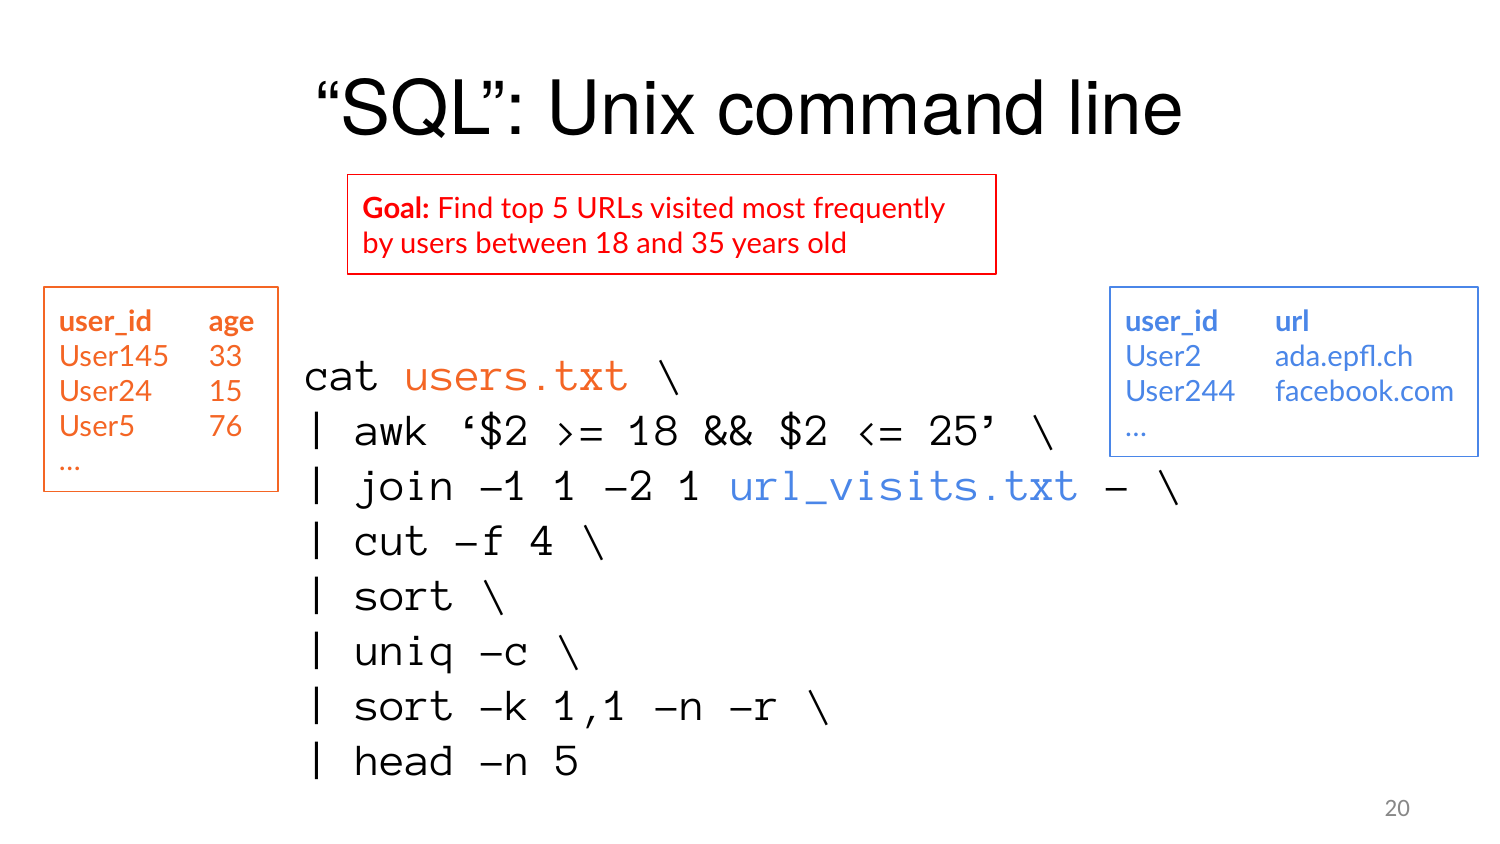

# “SQL”: Unix command line
Goal: Find top 5 URLs visited most frequently by users between 18 and 35 years old
user_id	age
User145	33
User24	15
User5	76
…
user_id	url
User2	ada.epfl.ch
User244	facebook.com
…
cat users.txt \
| awk ‘$2 >= 18 && $2 <= 25’ \
| join -1 1 -2 1 url_visits.txt - \
| cut -f 4 \
| sort \
| uniq -c \
| sort -k 1,1 -n -r \
| head -n 5
20